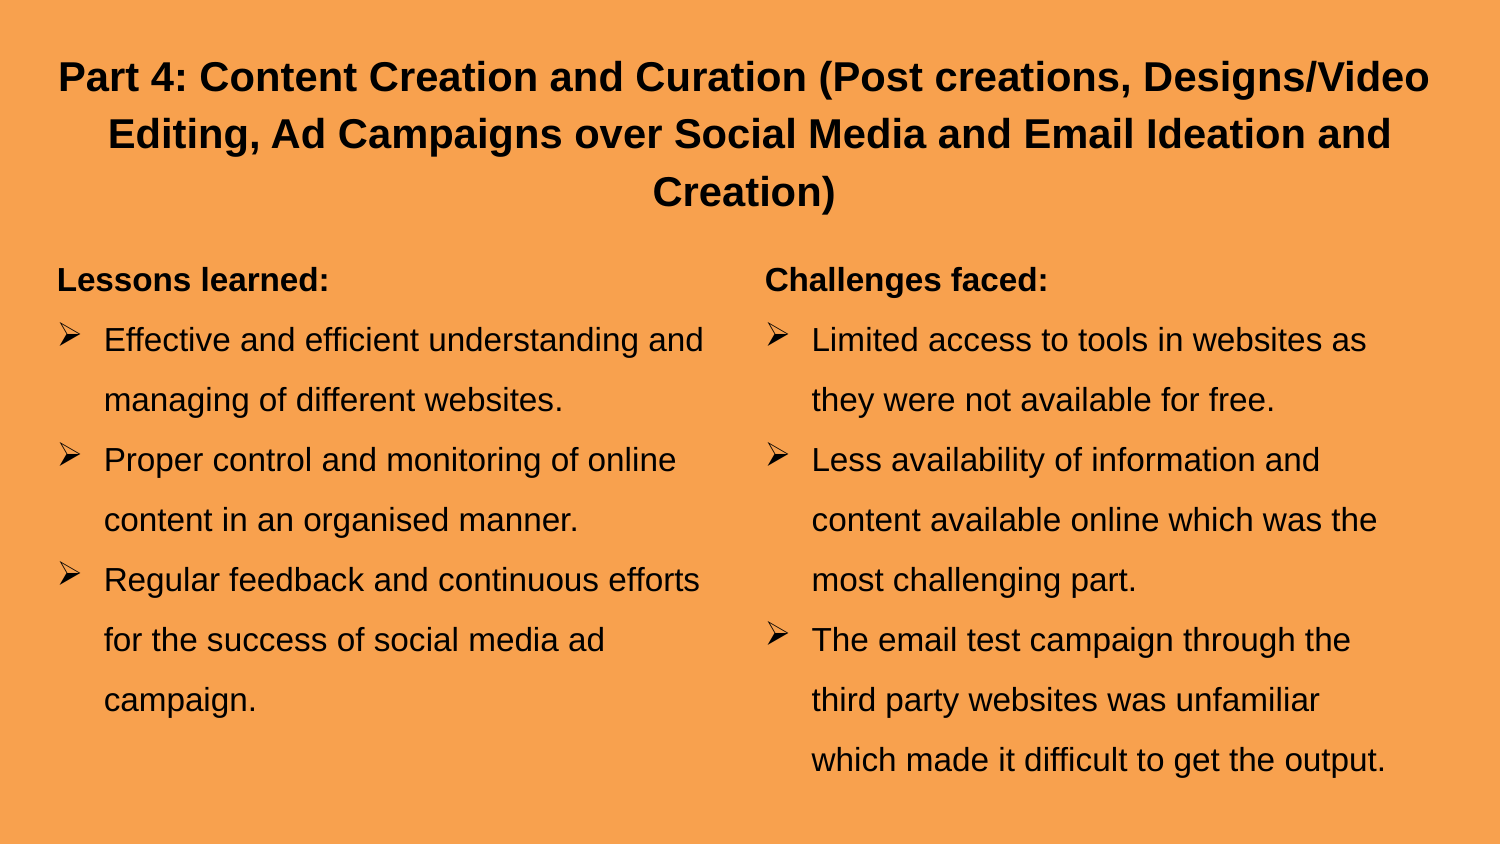

Part 4: Content Creation and Curation (Post creations, Designs/Video
Editing, Ad Campaigns over Social Media and Email Ideation and Creation)
Lessons learned:
Effective and efficient understanding and managing of different websites.
Proper control and monitoring of online content in an organised manner.
Regular feedback and continuous efforts for the success of social media ad campaign.

Challenges faced:
Limited access to tools in websites as they were not available for free.
Less availability of information and content available online which was the most challenging part.
The email test campaign through the third party websites was unfamiliar which made it difficult to get the output.